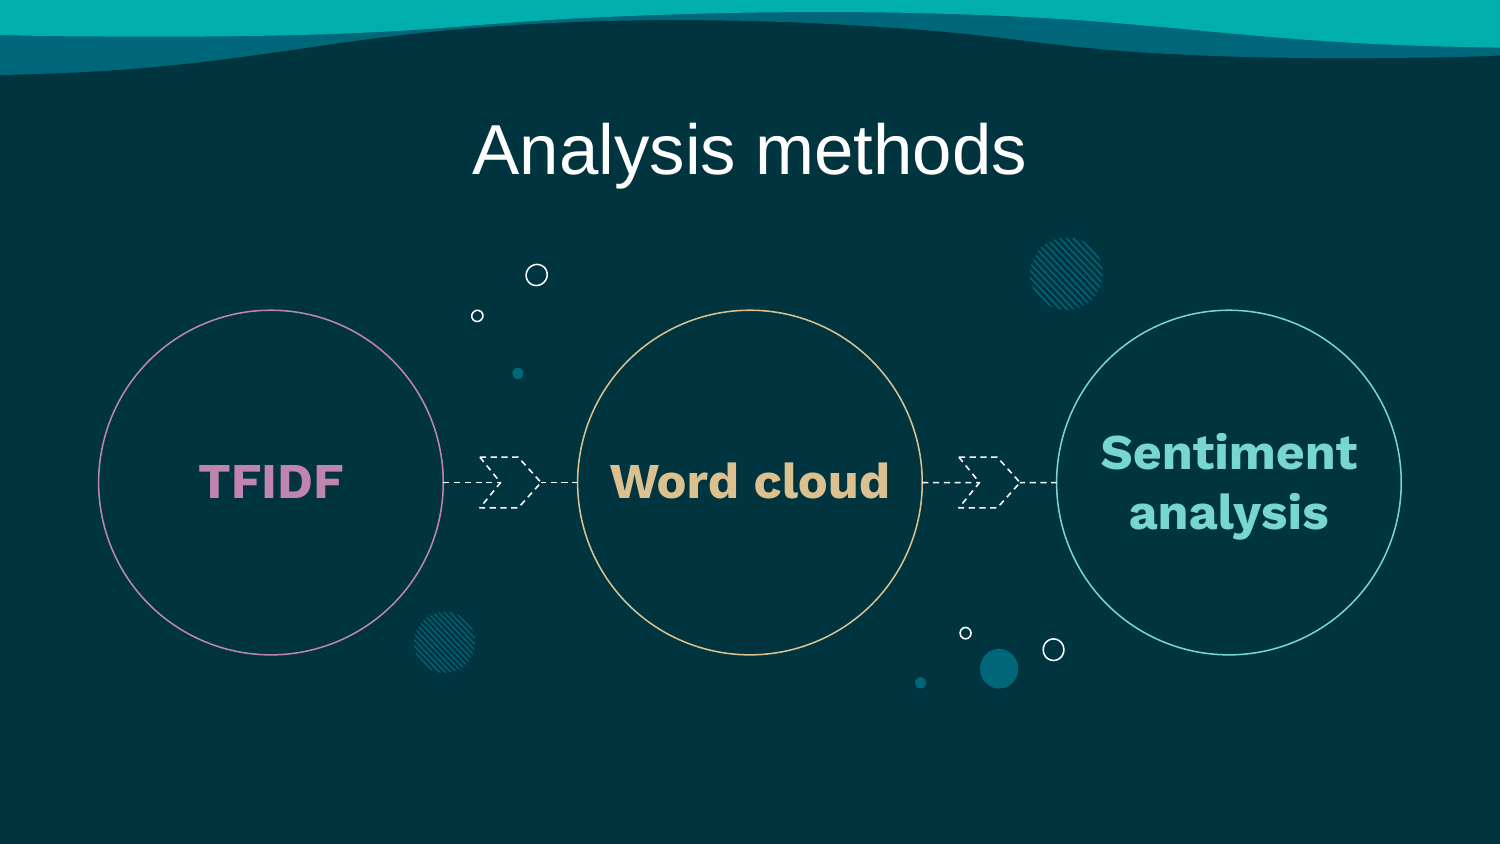

# Analysis methods

Sentiment analysis
TFIDF
Word cloud